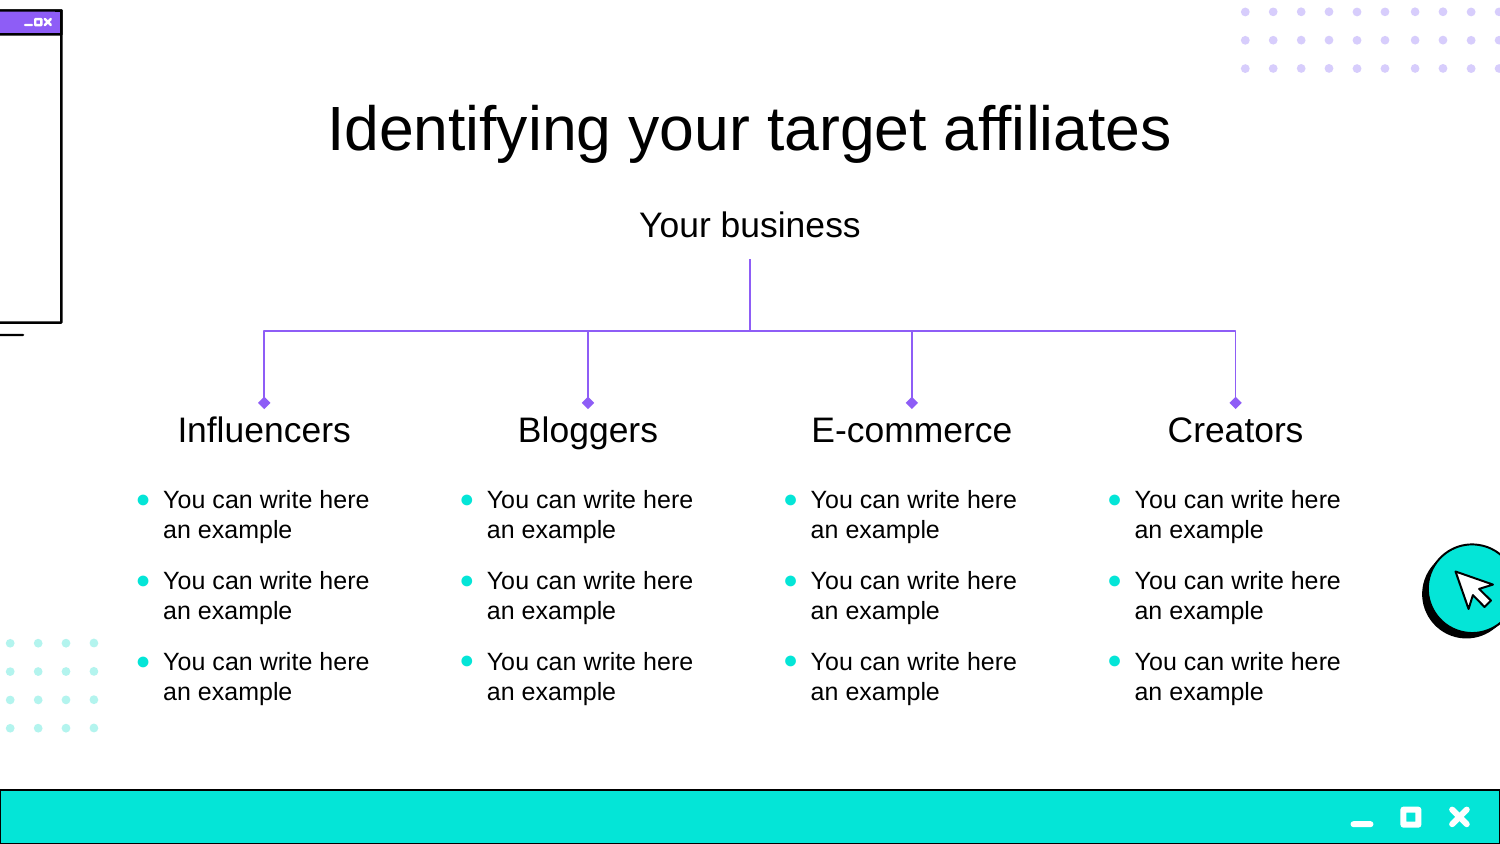

# Identifying your target affiliates
Your business
Influencers
Bloggers
E-commerce
Creators
You can write here an example
You can write here an example
You can write here an example
You can write here an example
You can write here an example
You can write here an example
You can write here an example
You can write here an example
You can write here an example
You can write here an example
You can write here an example
You can write here an example